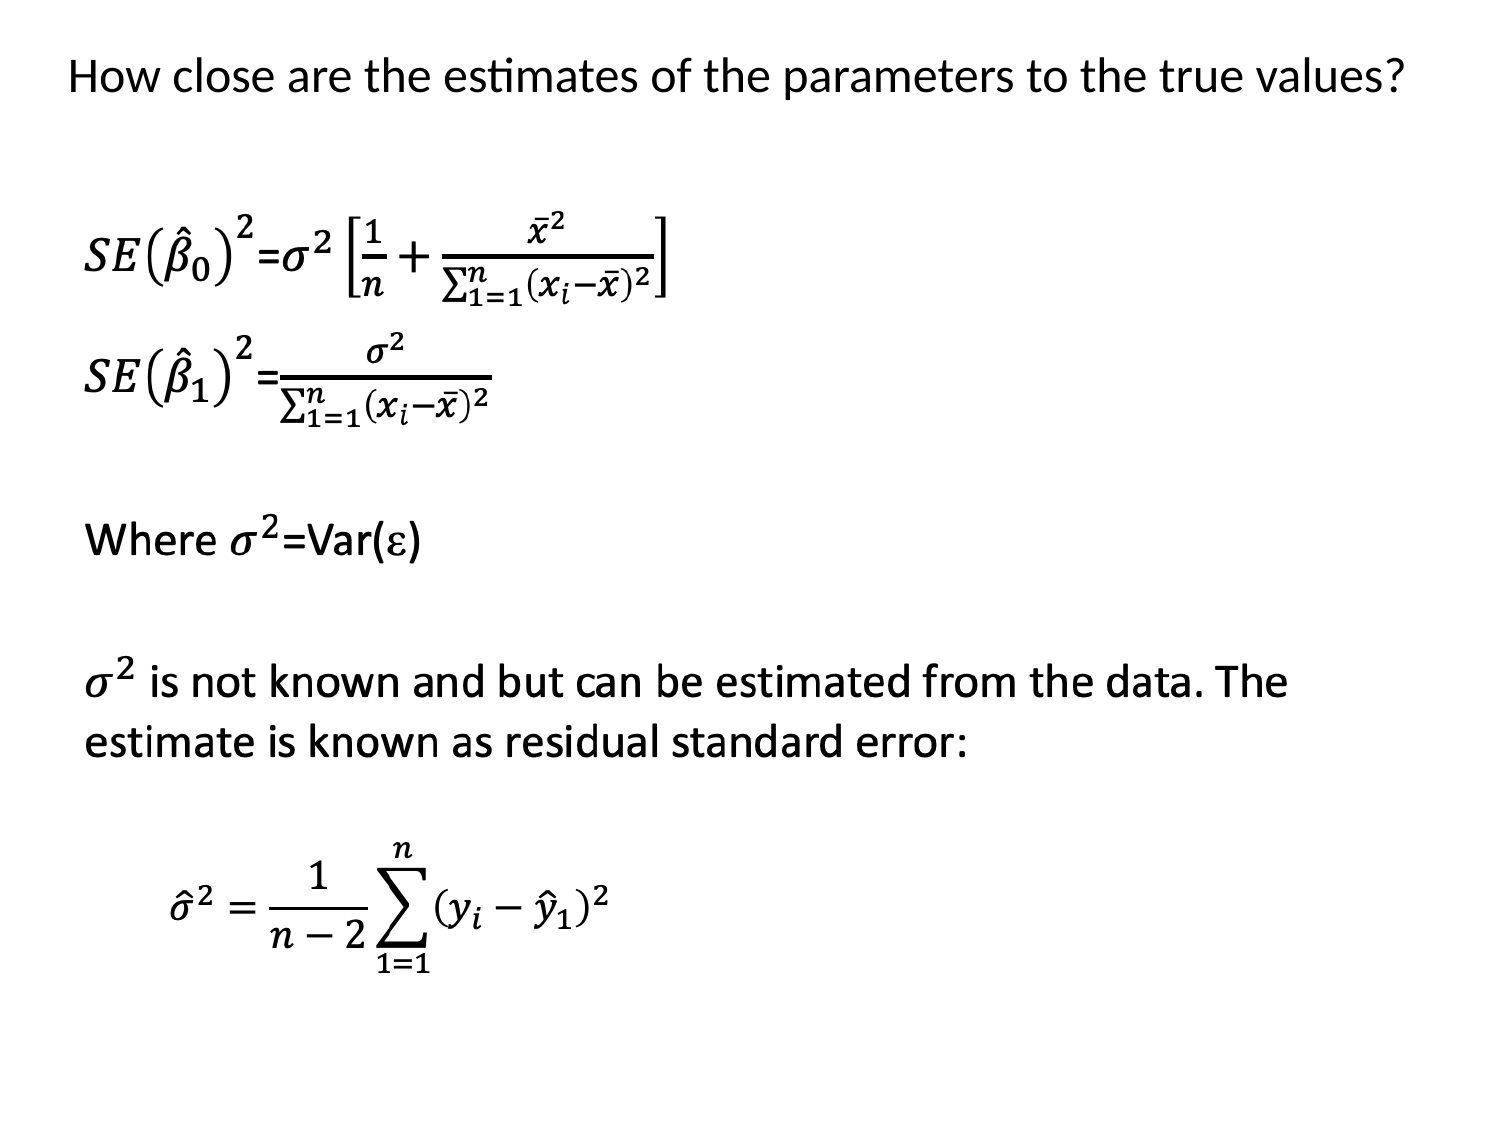

How close are the estimates of the parameters to the true values?